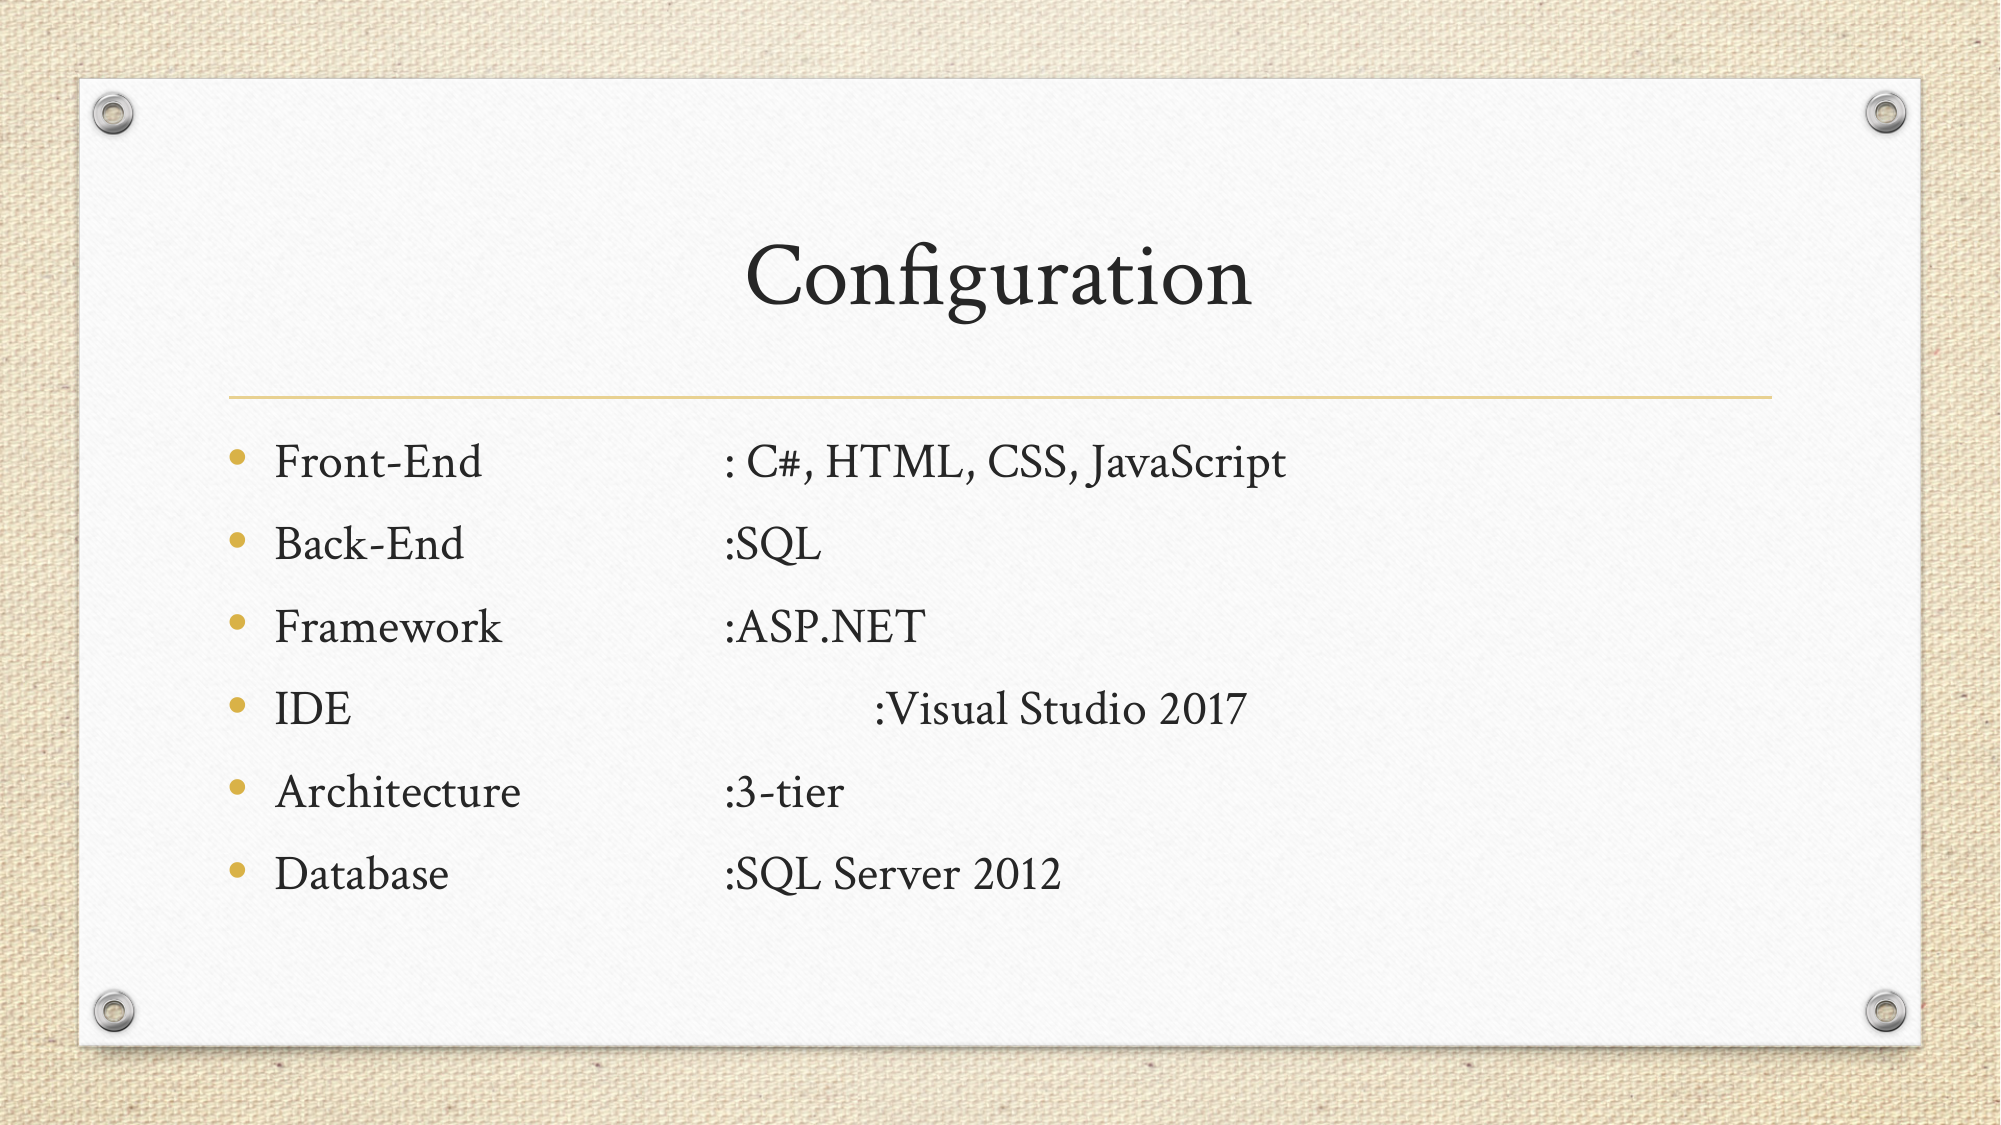

# Configuration
Front-End		: C#, HTML, CSS, JavaScript
Back-End		:SQL
Framework		:ASP.NET
IDE				:Visual Studio 2017
Architecture		:3-tier
Database		:SQL Server 2012